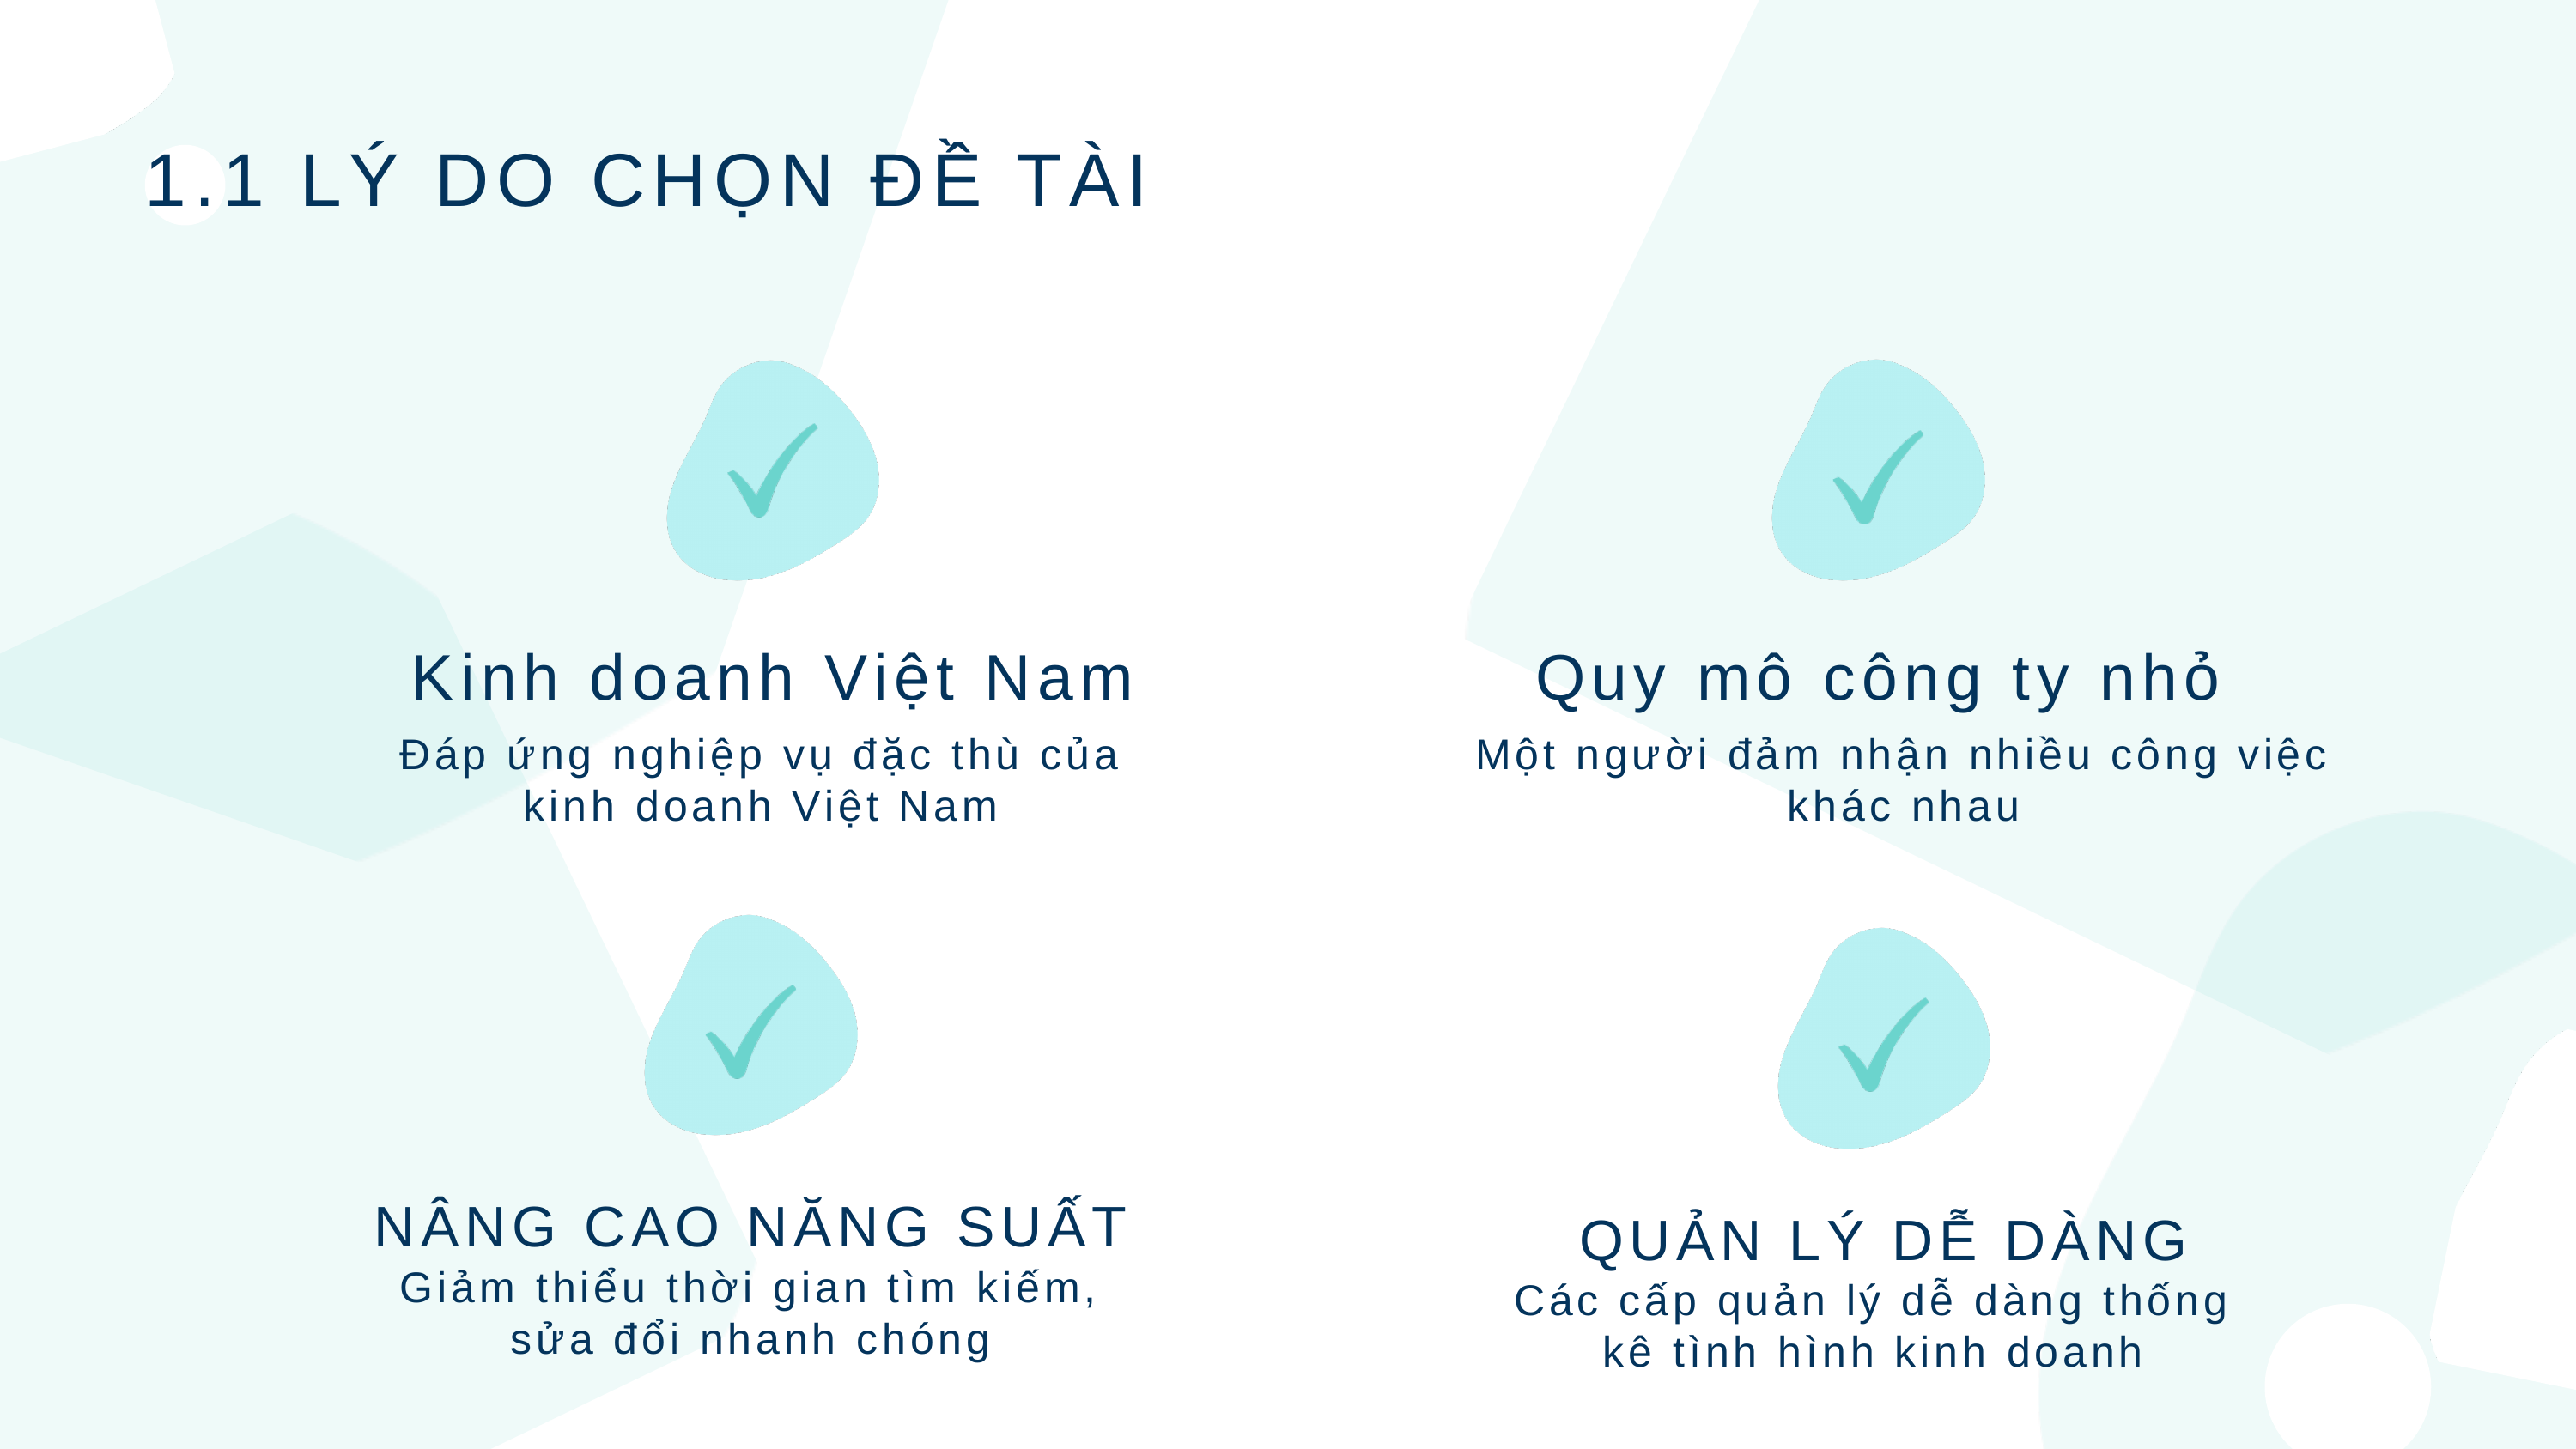

1.1 LÝ DO CHỌN ĐỀ TÀI

Quy mô công ty nhỏ

Kinh doanh Việt Nam

Đáp ứng nghiệp vụ đặc thù của kinh doanh Việt Nam
Một người đảm nhận nhiều công việc khác nhau

NÂNG CAO NĂNG SUẤT

QUẢN LÝ DỄ DÀNG

Giảm thiểu thời gian tìm kiếm, sửa đổi nhanh chóng
Các cấp quản lý dễ dàng thống kê tình hình kinh doanh